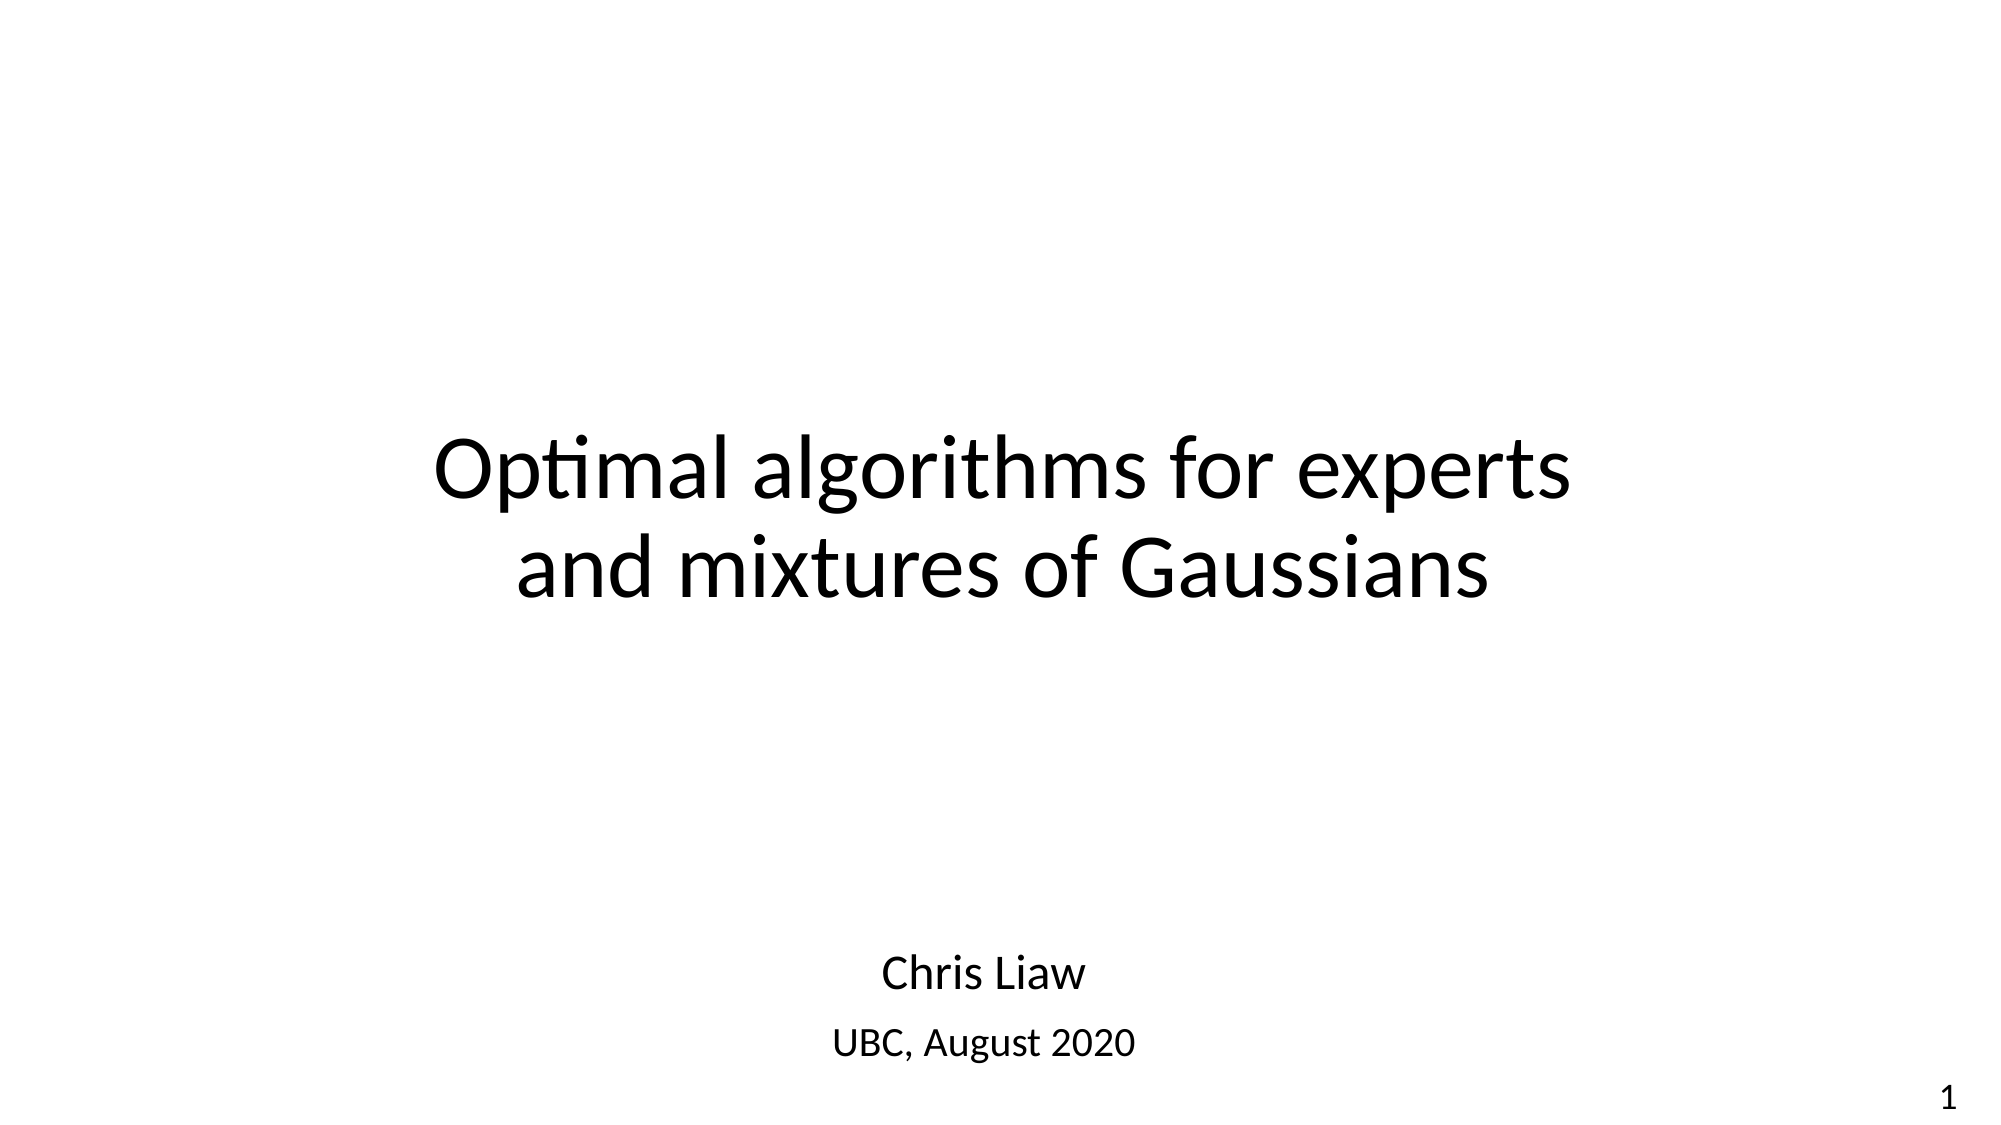

# Optimal algorithms for experts and mixtures of Gaussians
Chris Liaw
UBC, August 2020
1